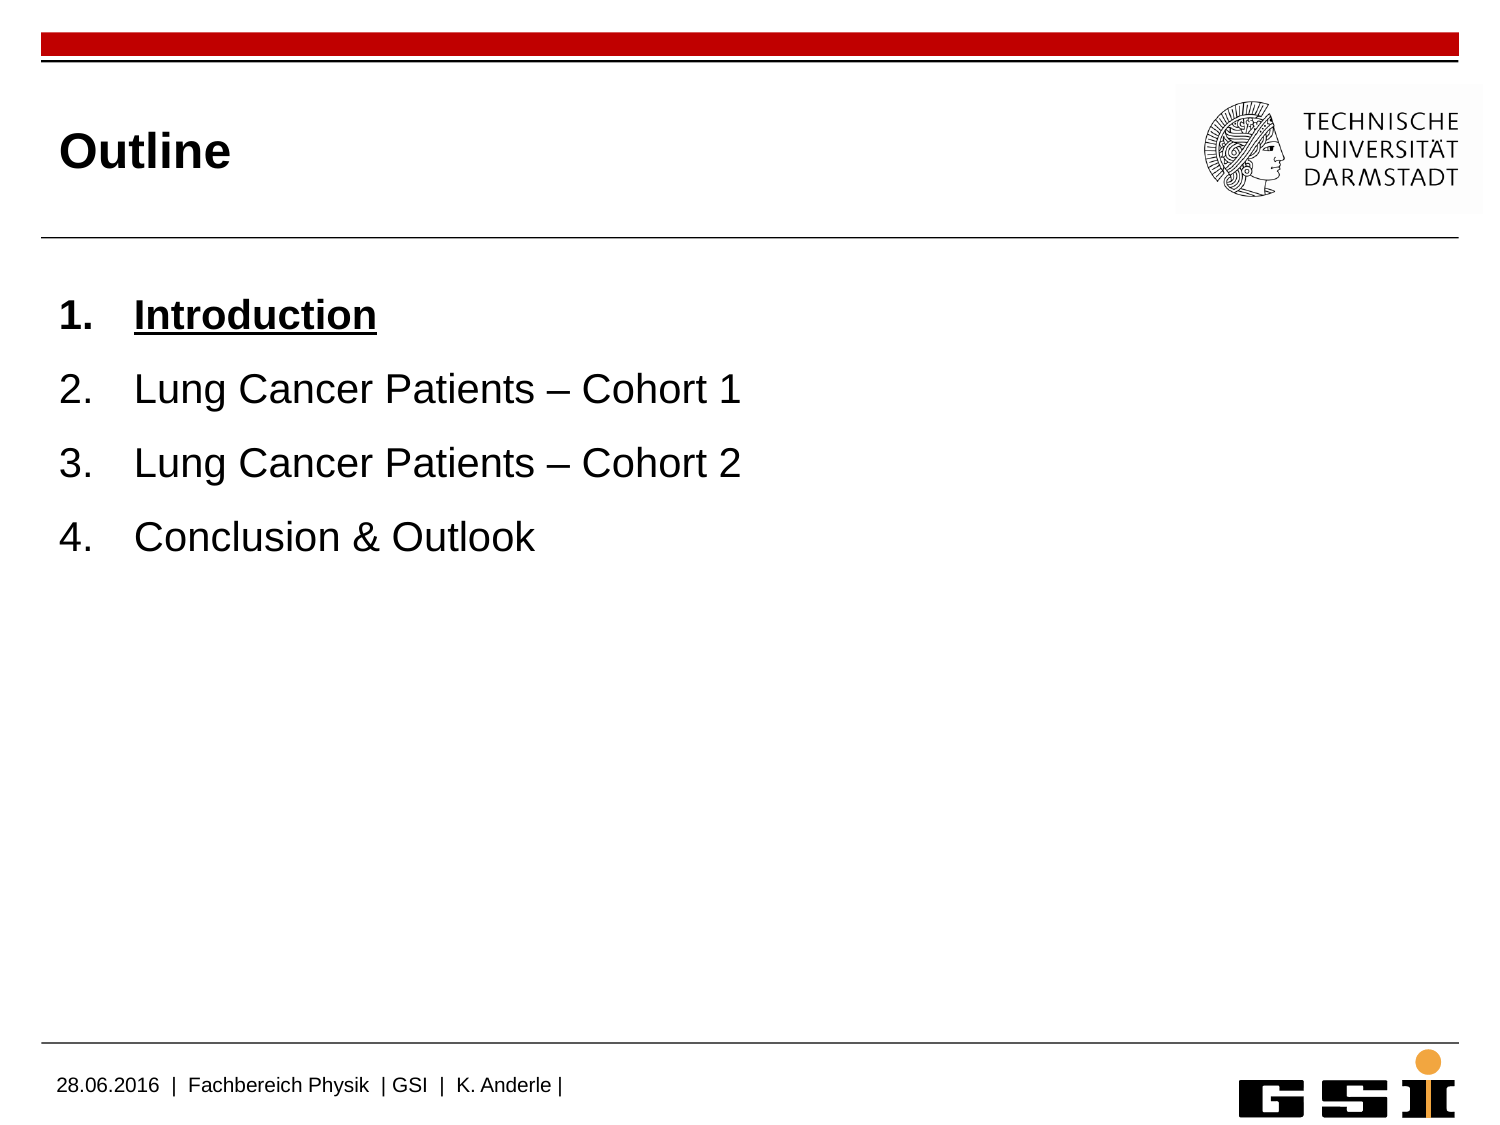

# Outline
Introduction
Lung Cancer Patients – Cohort 1
Lung Cancer Patients – Cohort 2
Conclusion & Outlook